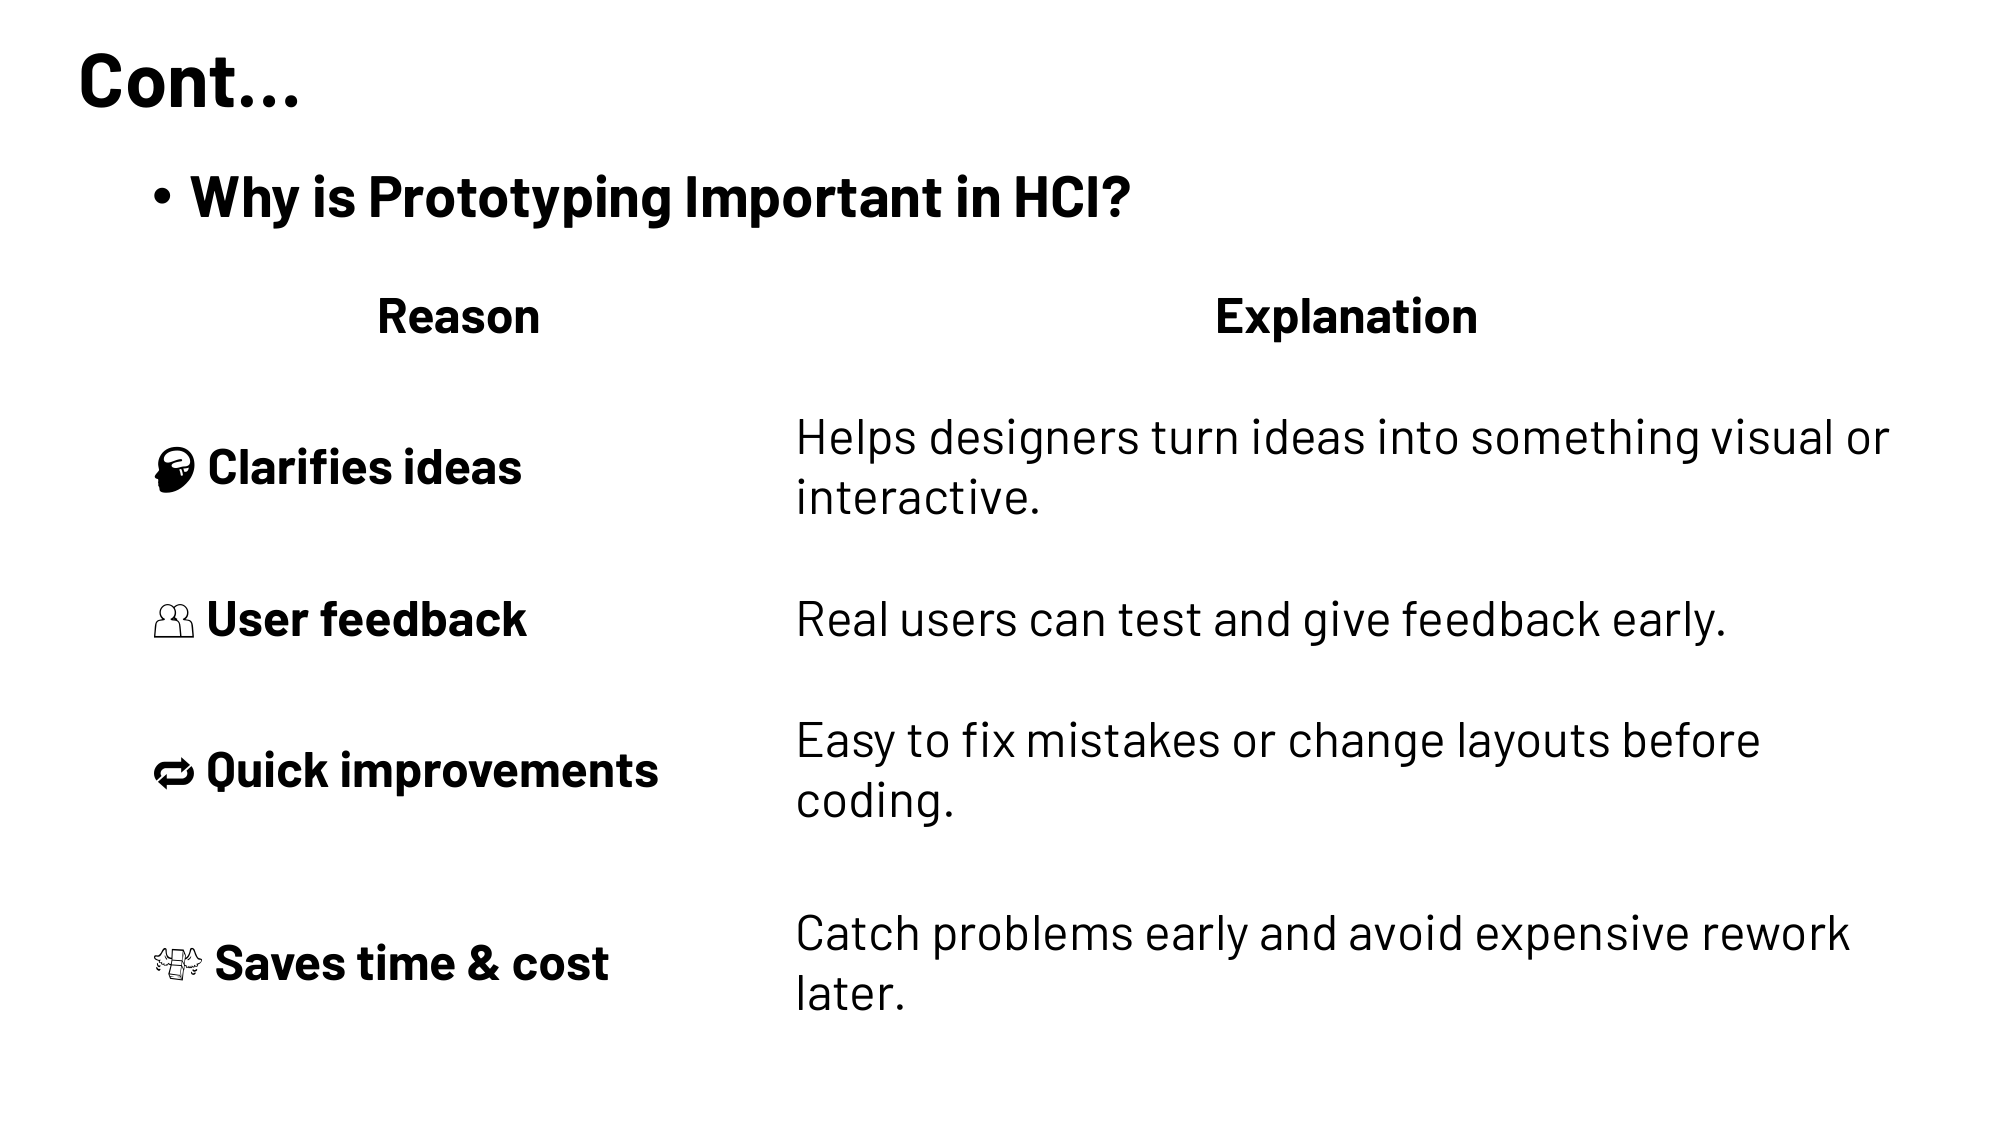

# Cont…
Why is Prototyping Important in HCI?

| Reason | Explanation |
| --- | --- |
| 🧠 Clarifies ideas | Helps designers turn ideas into something visual or interactive. |
| 👥 User feedback | Real users can test and give feedback early. |
| 🔁 Quick improvements | Easy to fix mistakes or change layouts before coding. |
| 💸 Saves time & cost | Catch problems early and avoid expensive rework later. |